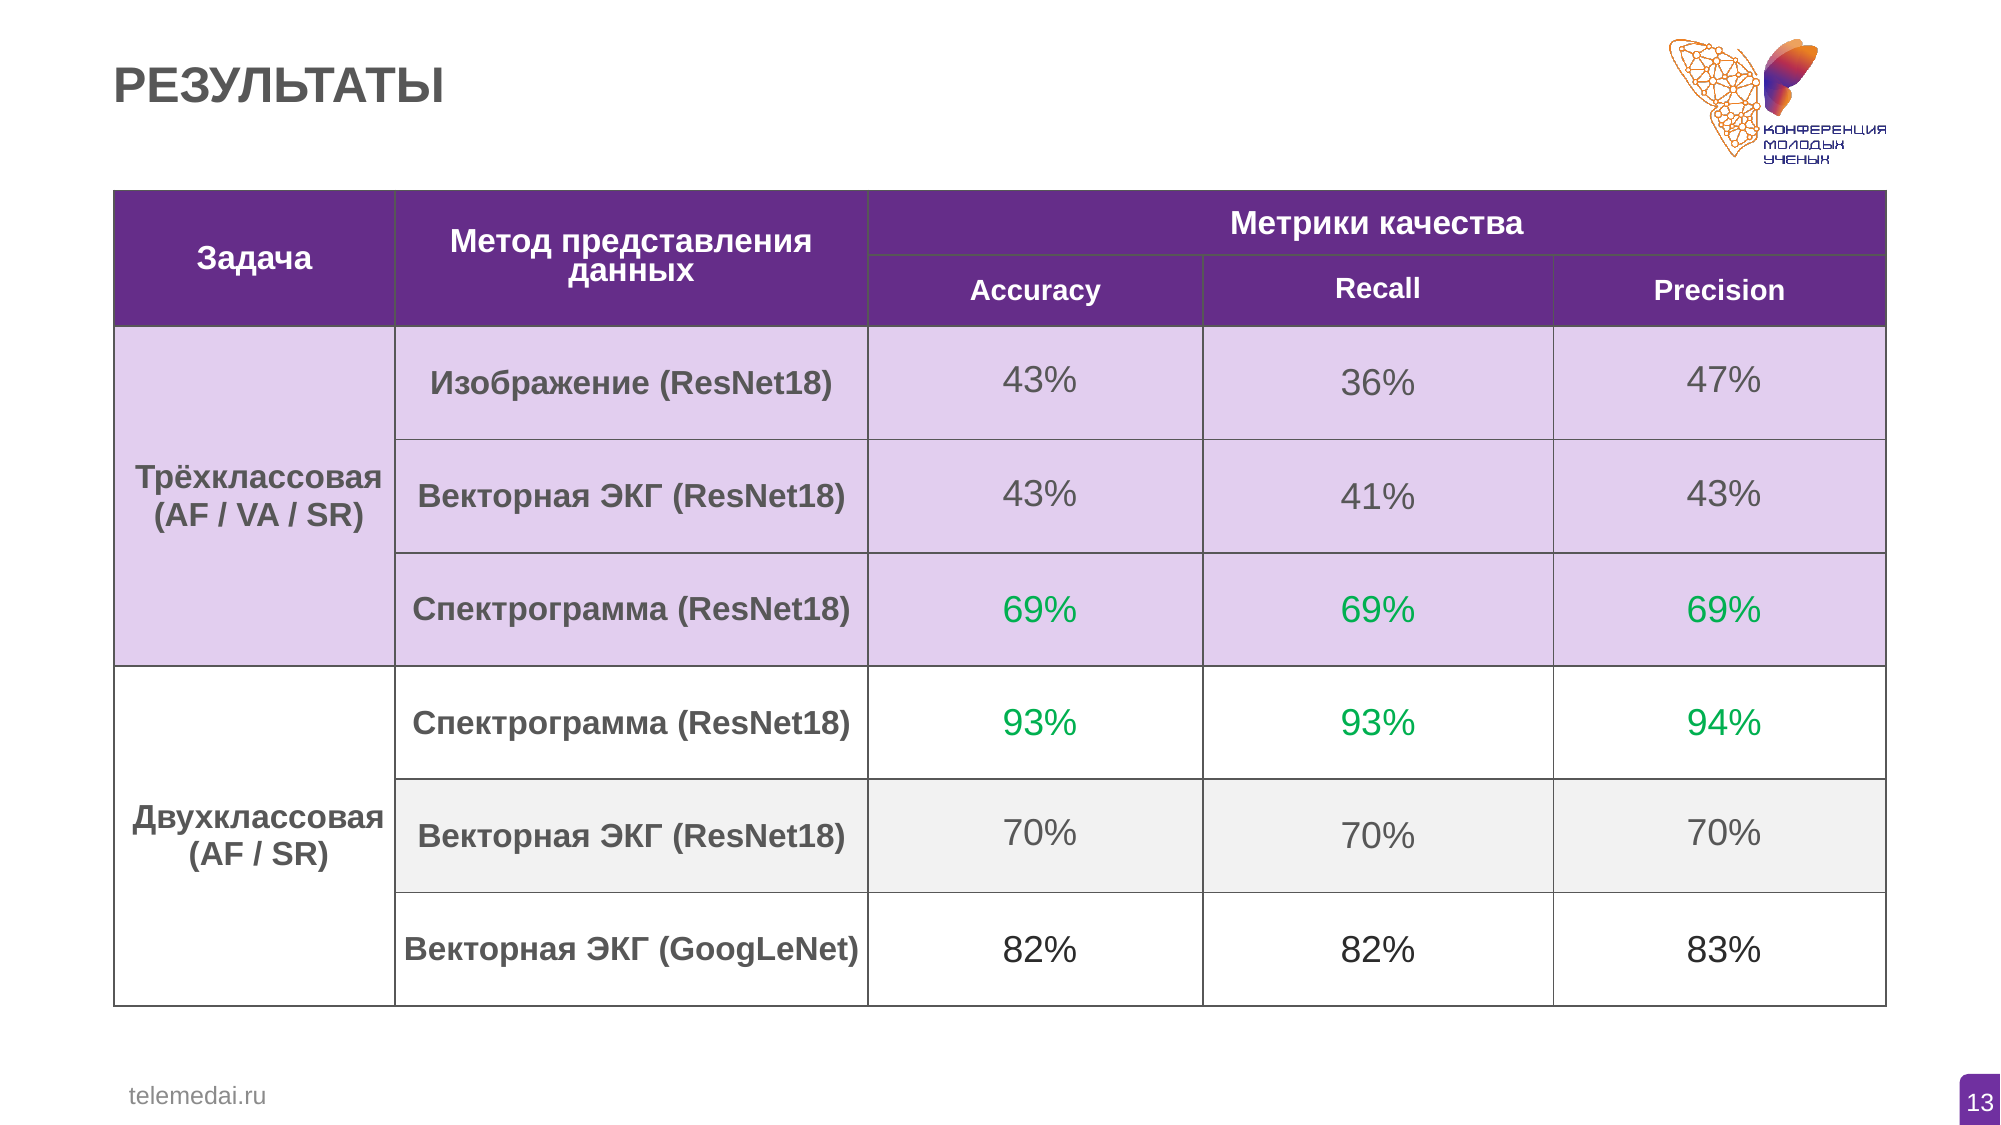

# РЕЗУЛЬТАТЫ
| Задача | Метод представления данных | Метрики качества | Проведение МРТ под наркозом в рамках амб. визита | Срок ожидания МРТ под наркозом |
| --- | --- | --- | --- | --- |
|  |  | Accuracy | Recall | Precision |
| Трёхклассовая (AF / VA / SR) | Изображение (ResNet18) | 43% | 36% | 47% |
| НПЦ ДП | Векторная ЭКГ (ResNet18) | 43% | 41% | 43% |
| ДГКБ № 13 им. Н.Ф. Филатова | Спектрограмма (ResNet18) | 69% | 69% | 69% |
| Двухклассовая (AF / SR) | Спектрограмма (ResNet18) | 93% | 93% | 94% |
| НПЦ СМП детям им. В.Ф. Войно-Ясенецкого | Векторная ЭКГ (ResNet18) | 70% | 70% | 70% |
| ДГКБ № 9 им. Г.Н. Сперанского | Векторная ЭКГ (GoogLeNet) | 82% | 82% | 83% |
telemedai.ru

13